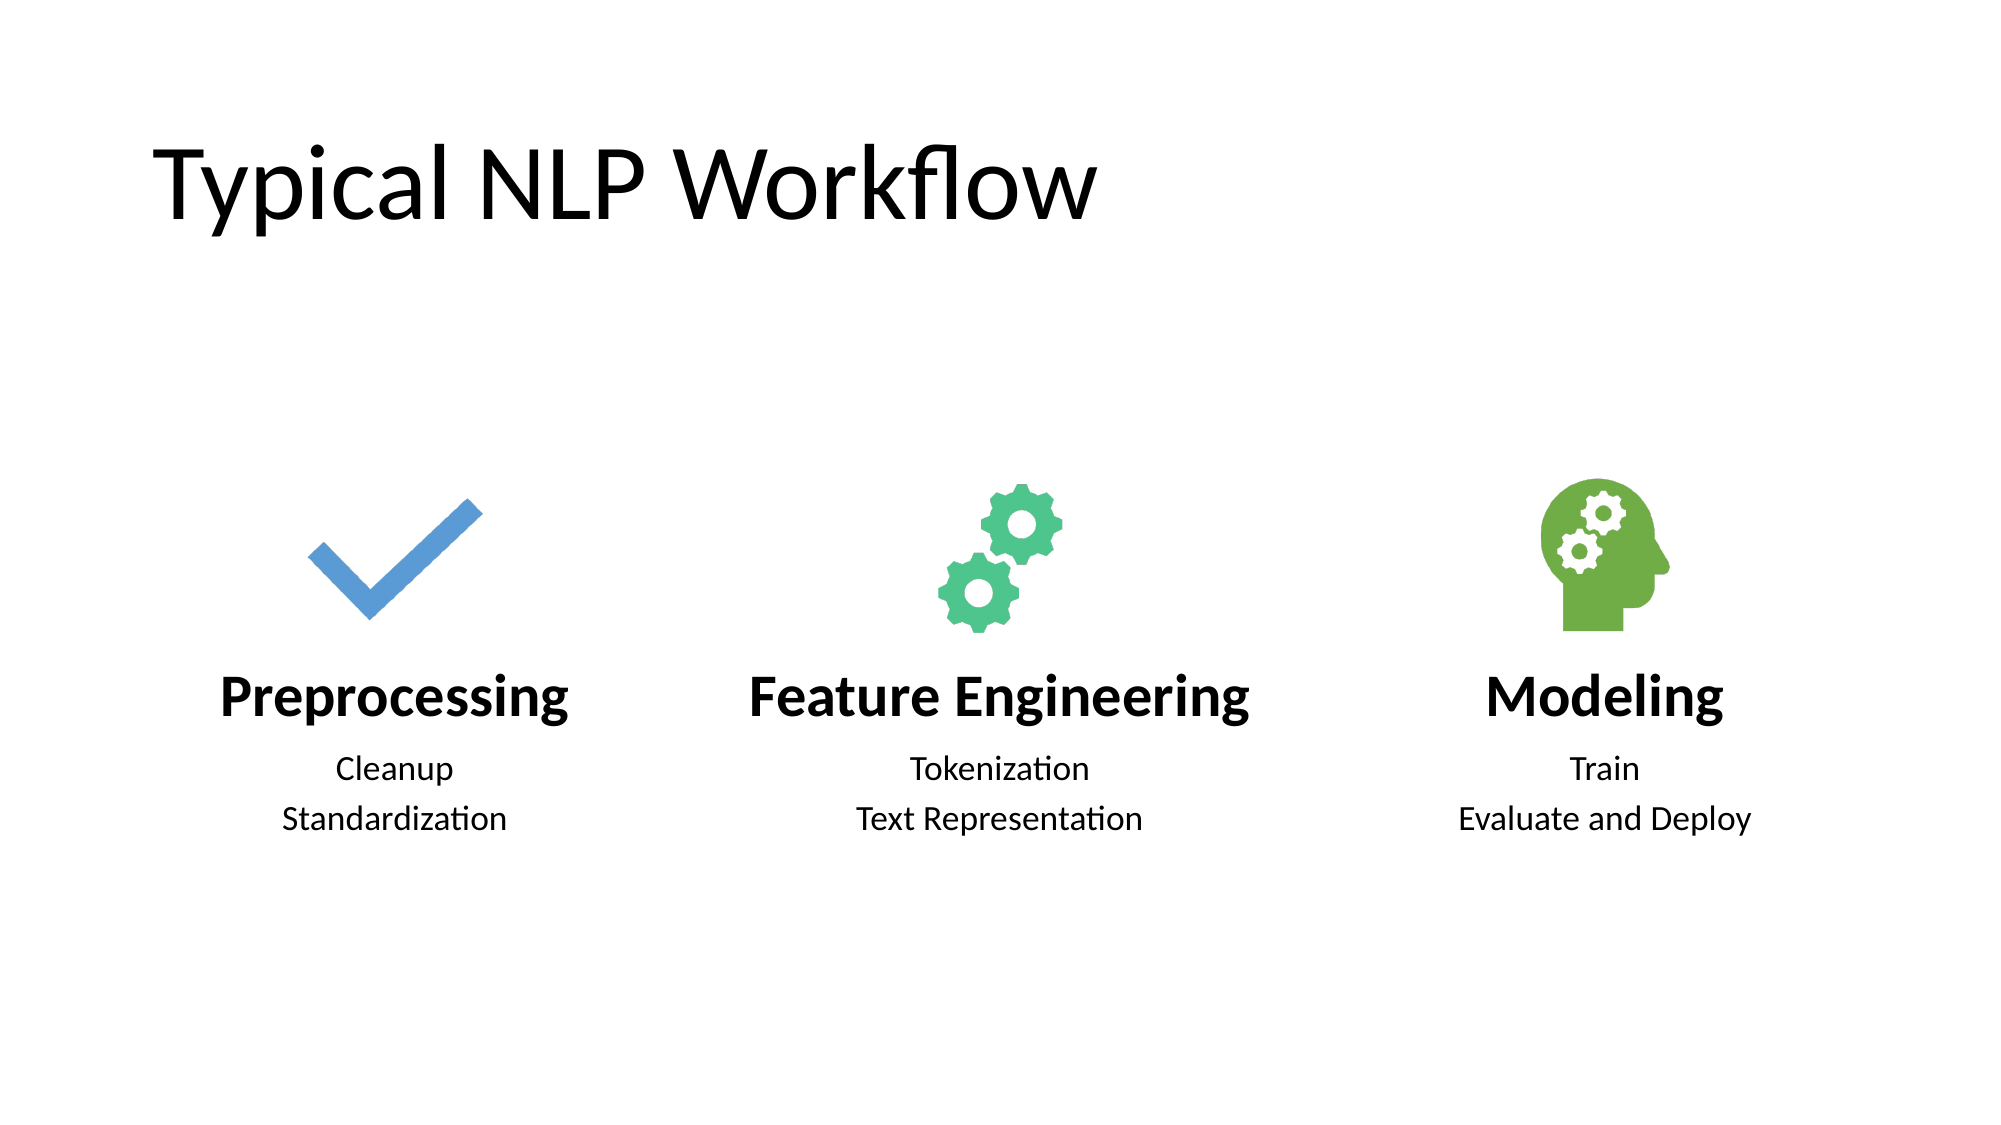

# Typical NLP Workflow
Preprocessing
Cleanup
Standardization
Feature Engineering
Tokenization
Text Representation
Modeling
Train
Evaluate and Deploy